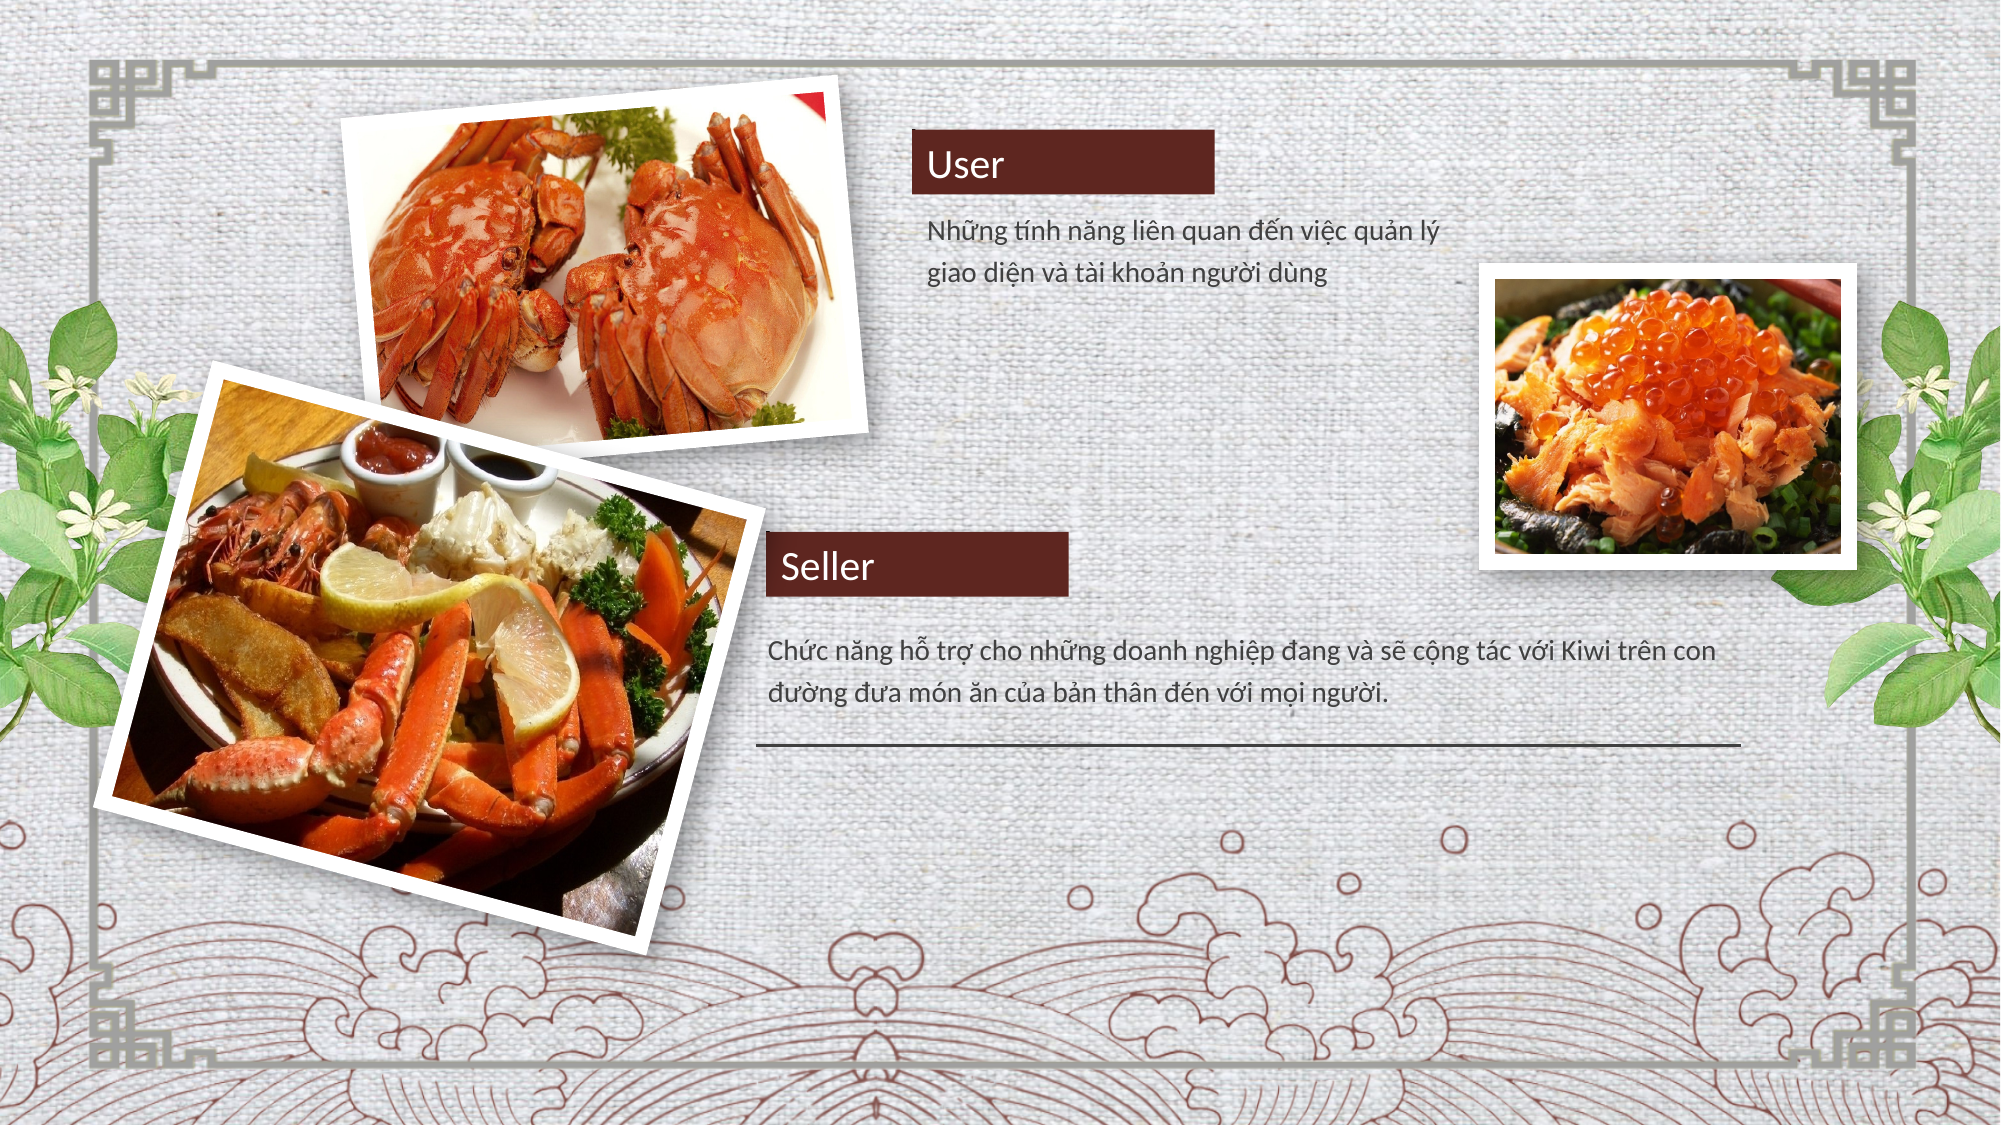

User
Những tính năng liên quan đến việc quản lý giao diện và tài khoản người dùng

Seller
Chức năng hỗ trợ cho những doanh nghiệp đang và sẽ cộng tác với Kiwi trên con đường đưa món ăn của bản thân đén với mọi người.